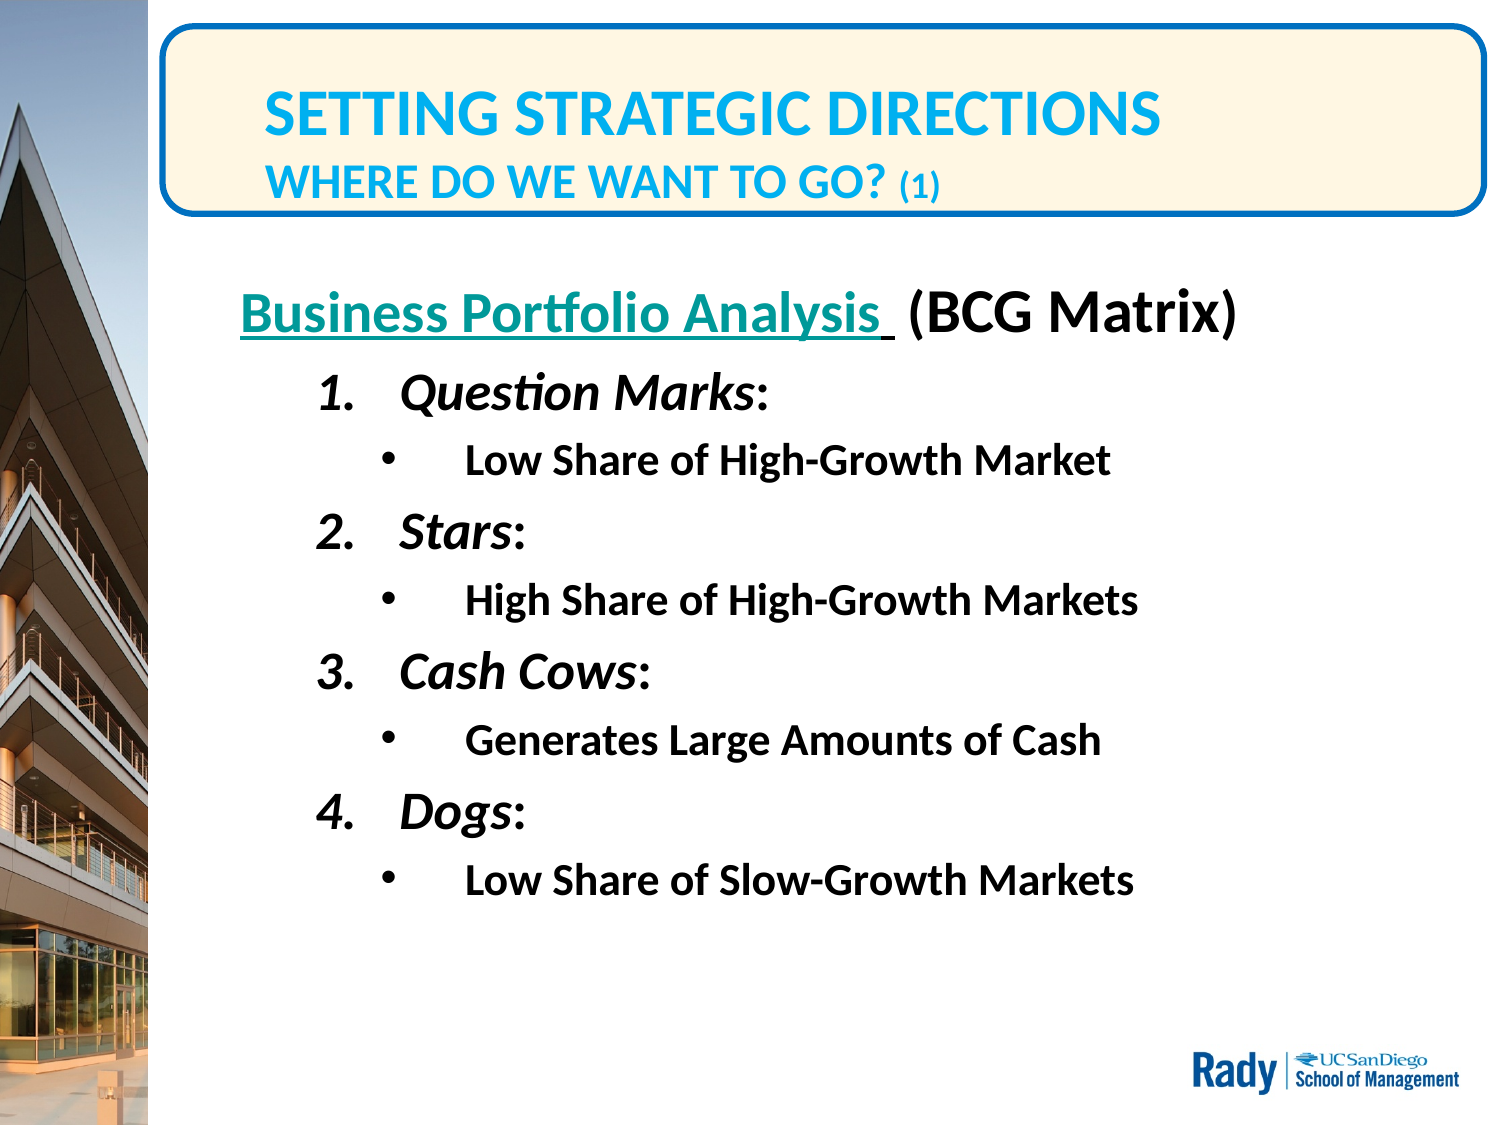

# SETTING STRATEGIC DIRECTIONS WHERE DO WE WANT TO GO? (1)
Business Portfolio Analysis  (BCG Matrix)
Question Marks:
Low Share of High-Growth Market
Stars:
High Share of High-Growth Markets
Cash Cows:
Generates Large Amounts of Cash
Dogs:
Low Share of Slow-Growth Markets